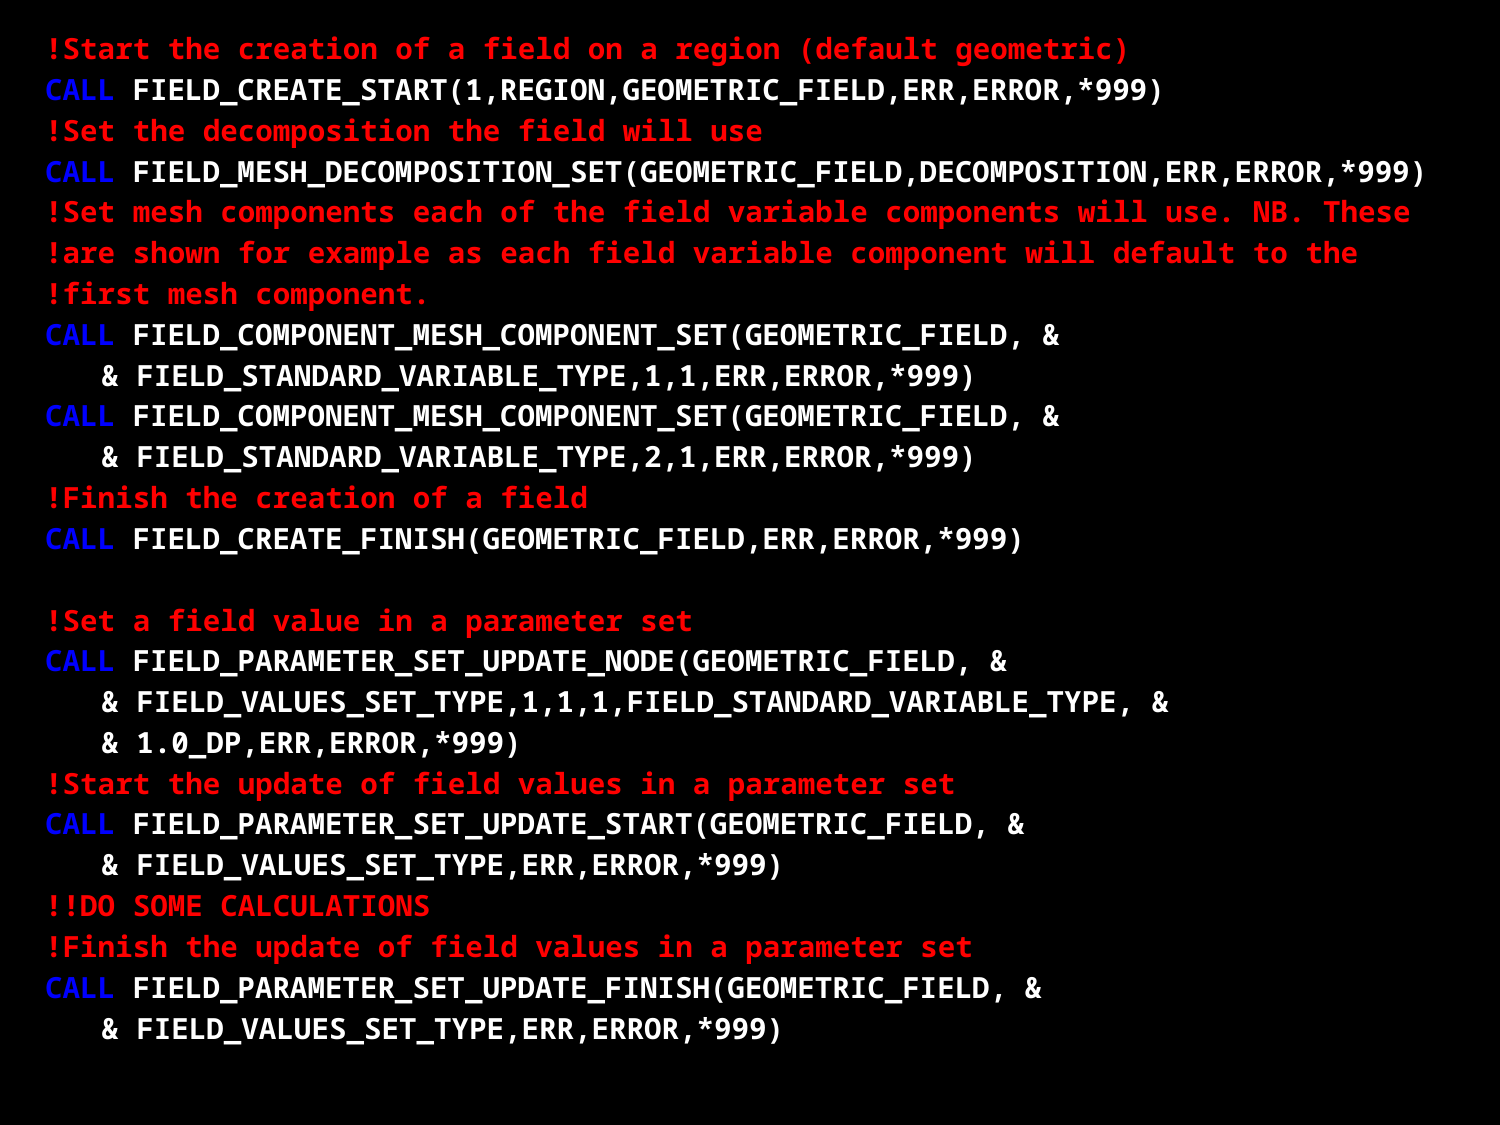

!Start the creation of a field on a region (default geometric)
CALL FIELD_CREATE_START(1,REGION,GEOMETRIC_FIELD,ERR,ERROR,*999)
!Set the decomposition the field will use
CALL FIELD_MESH_DECOMPOSITION_SET(GEOMETRIC_FIELD,DECOMPOSITION,ERR,ERROR,*999)
!Set mesh components each of the field variable components will use. NB. These
!are shown for example as each field variable component will default to the
!first mesh component.
CALL FIELD_COMPONENT_MESH_COMPONENT_SET(GEOMETRIC_FIELD, &
	& FIELD_STANDARD_VARIABLE_TYPE,1,1,ERR,ERROR,*999)
CALL FIELD_COMPONENT_MESH_COMPONENT_SET(GEOMETRIC_FIELD, &
	& FIELD_STANDARD_VARIABLE_TYPE,2,1,ERR,ERROR,*999)
!Finish the creation of a field
CALL FIELD_CREATE_FINISH(GEOMETRIC_FIELD,ERR,ERROR,*999)

!Set a field value in a parameter set
CALL FIELD_PARAMETER_SET_UPDATE_NODE(GEOMETRIC_FIELD, &
	& FIELD_VALUES_SET_TYPE,1,1,1,FIELD_STANDARD_VARIABLE_TYPE, &
	& 1.0_DP,ERR,ERROR,*999)
!Start the update of field values in a parameter set
CALL FIELD_PARAMETER_SET_UPDATE_START(GEOMETRIC_FIELD, &
	& FIELD_VALUES_SET_TYPE,ERR,ERROR,*999)
!!DO SOME CALCULATIONS
!Finish the update of field values in a parameter set
CALL FIELD_PARAMETER_SET_UPDATE_FINISH(GEOMETRIC_FIELD, &
	& FIELD_VALUES_SET_TYPE,ERR,ERROR,*999)